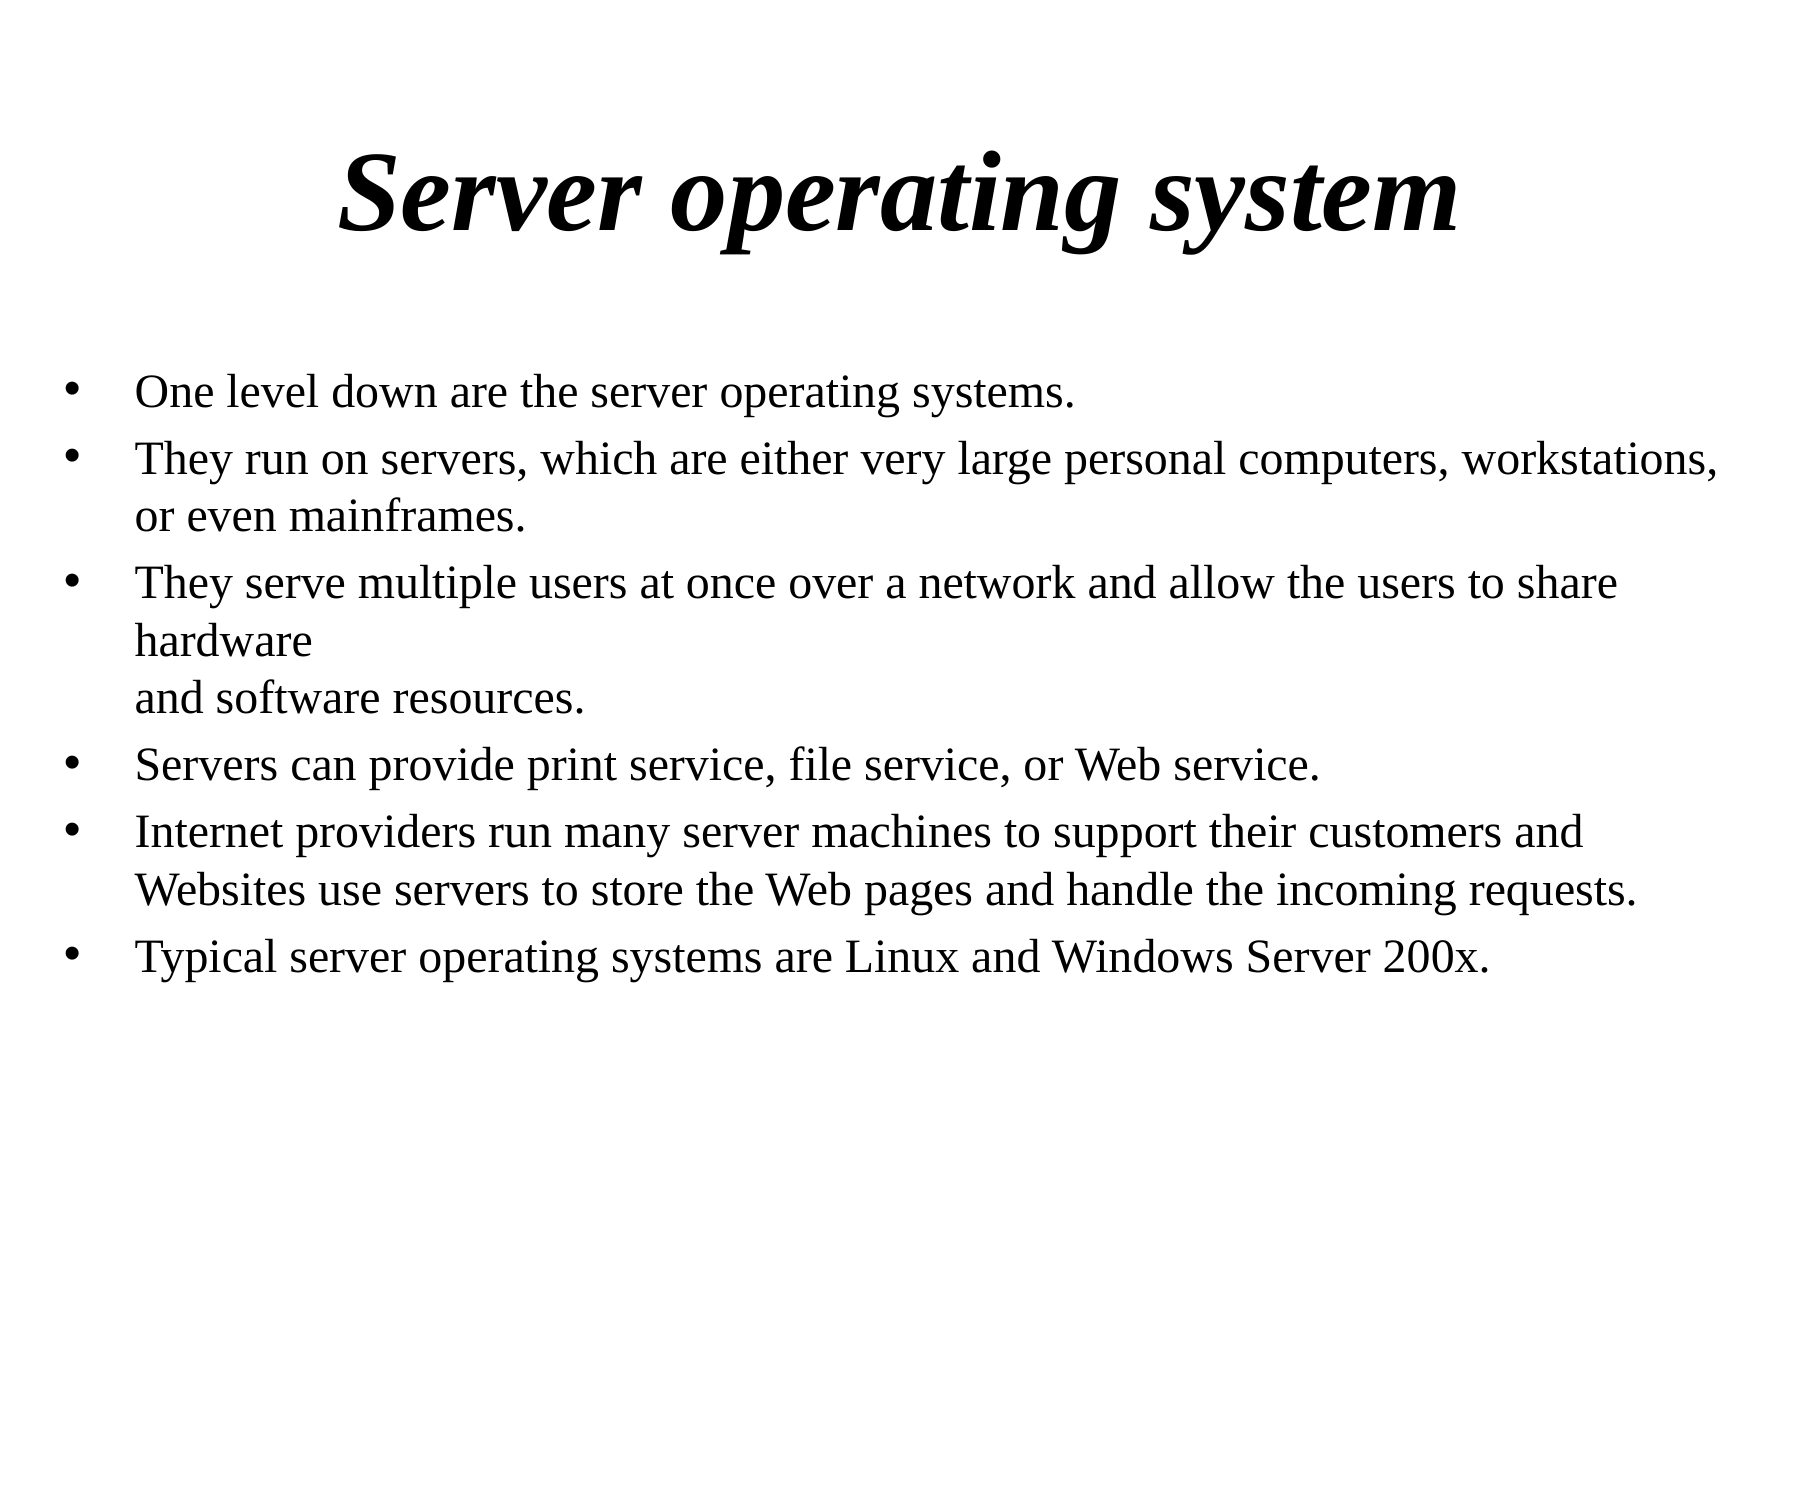

# Server operating system
One level down are the server operating systems.
They run on servers, which are either very large personal computers, workstations, or even mainframes.
They serve multiple users at once over a network and allow the users to share hardware
and software resources.
Servers can provide print service, file service, or Web service.
Internet providers run many server machines to support their customers and Websites use servers to store the Web pages and handle the incoming requests.
Typical server operating systems are Linux and Windows Server 200x.